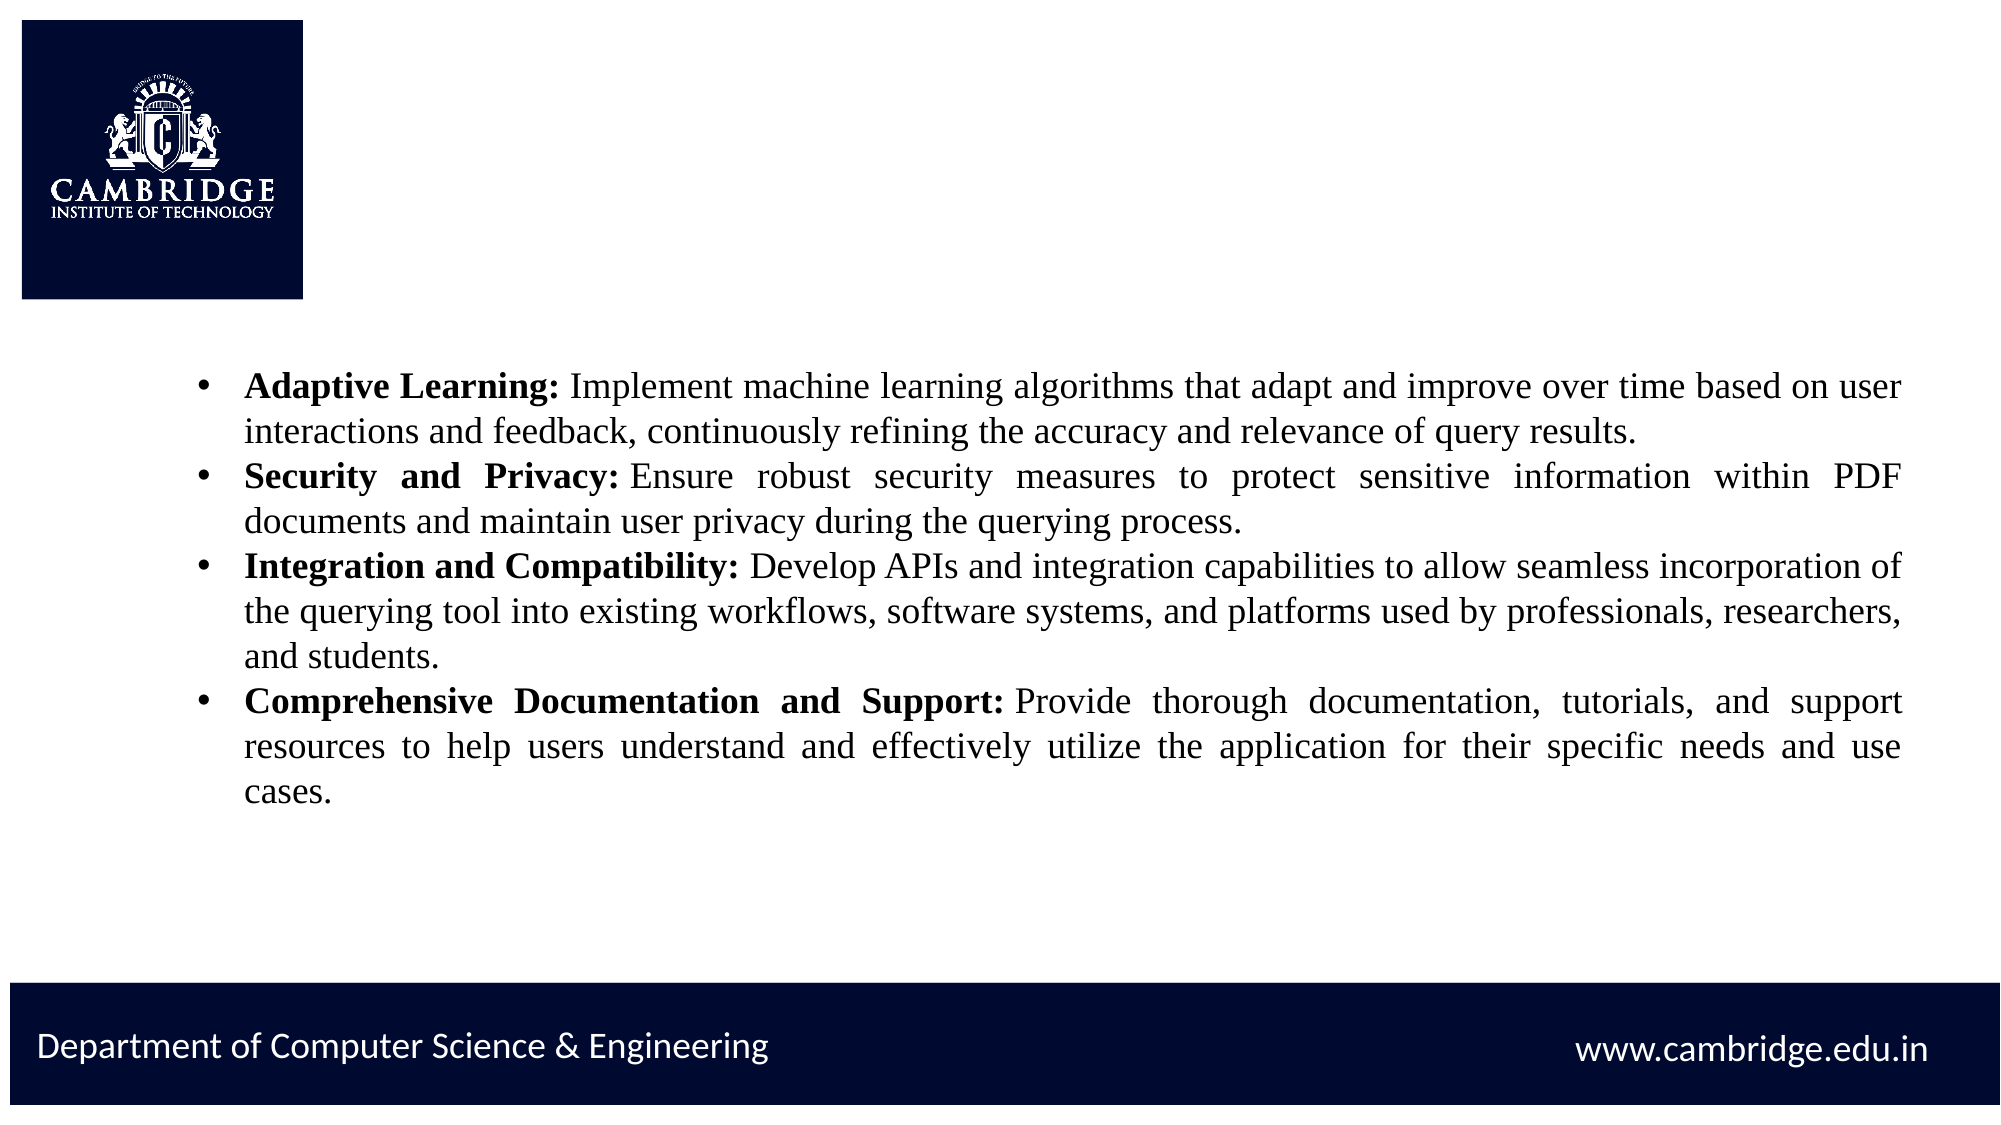

Adaptive Learning: Implement machine learning algorithms that adapt and improve over time based on user interactions and feedback, continuously refining the accuracy and relevance of query results.
Security and Privacy: Ensure robust security measures to protect sensitive information within PDF documents and maintain user privacy during the querying process.
Integration and Compatibility: Develop APIs and integration capabilities to allow seamless incorporation of the querying tool into existing workflows, software systems, and platforms used by professionals, researchers, and students.
Comprehensive Documentation and Support: Provide thorough documentation, tutorials, and support resources to help users understand and effectively utilize the application for their specific needs and use cases.